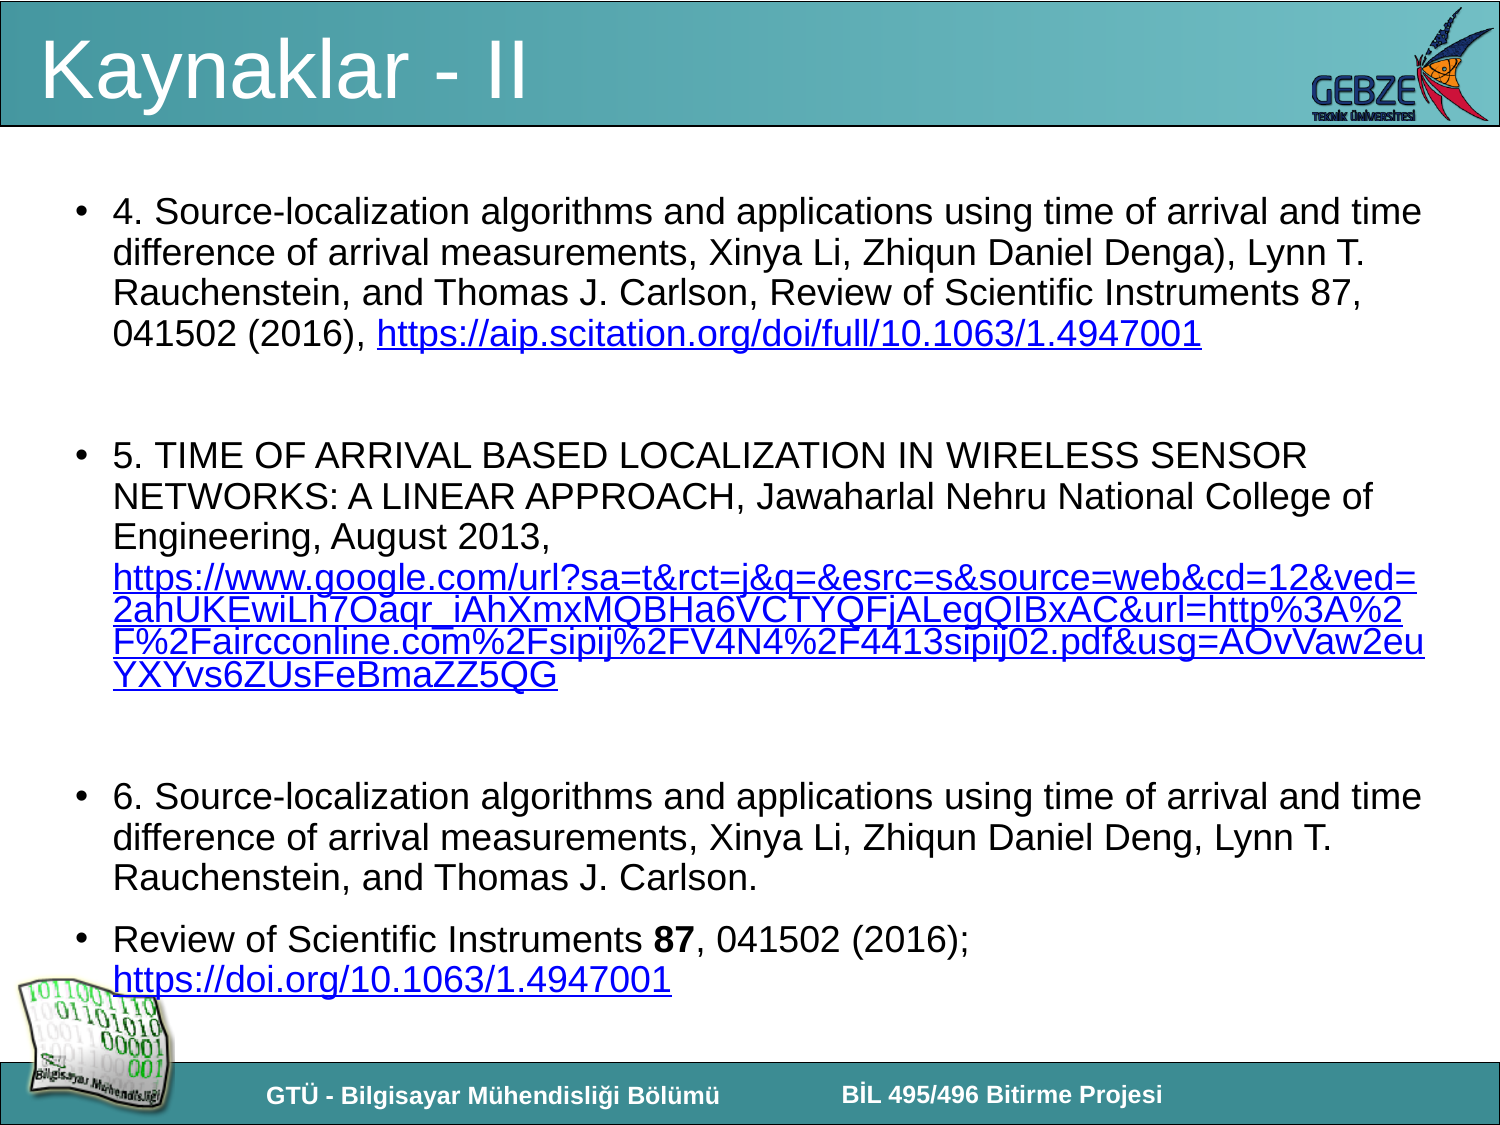

Kaynaklar - II
# 4. Source-localization algorithms and applications using time of arrival and time difference of arrival measurements, Xinya Li, Zhiqun Daniel Denga), Lynn T. Rauchenstein, and Thomas J. Carlson, Review of Scientific Instruments 87, 041502 (2016), https://aip.scitation.org/doi/full/10.1063/1.4947001

5. TIME OF ARRIVAL BASED LOCALIZATION IN WIRELESS SENSOR NETWORKS: A LINEAR APPROACH, Jawaharlal Nehru National College of Engineering, August 2013, https://www.google.com/url?sa=t&rct=j&q=&esrc=s&source=web&cd=12&ved=2ahUKEwiLh7Oaqr_iAhXmxMQBHa6VCTYQFjALegQIBxAC&url=http%3A%2F%2Faircconline.com%2Fsipij%2FV4N4%2F4413sipij02.pdf&usg=AOvVaw2euYXYvs6ZUsFeBmaZZ5QG

6. Source-localization algorithms and applications using time of arrival and time difference of arrival measurements, Xinya Li, Zhiqun Daniel Deng, Lynn T. Rauchenstein, and Thomas J. Carlson.
Review of Scientific Instruments 87, 041502 (2016); https://doi.org/10.1063/1.4947001